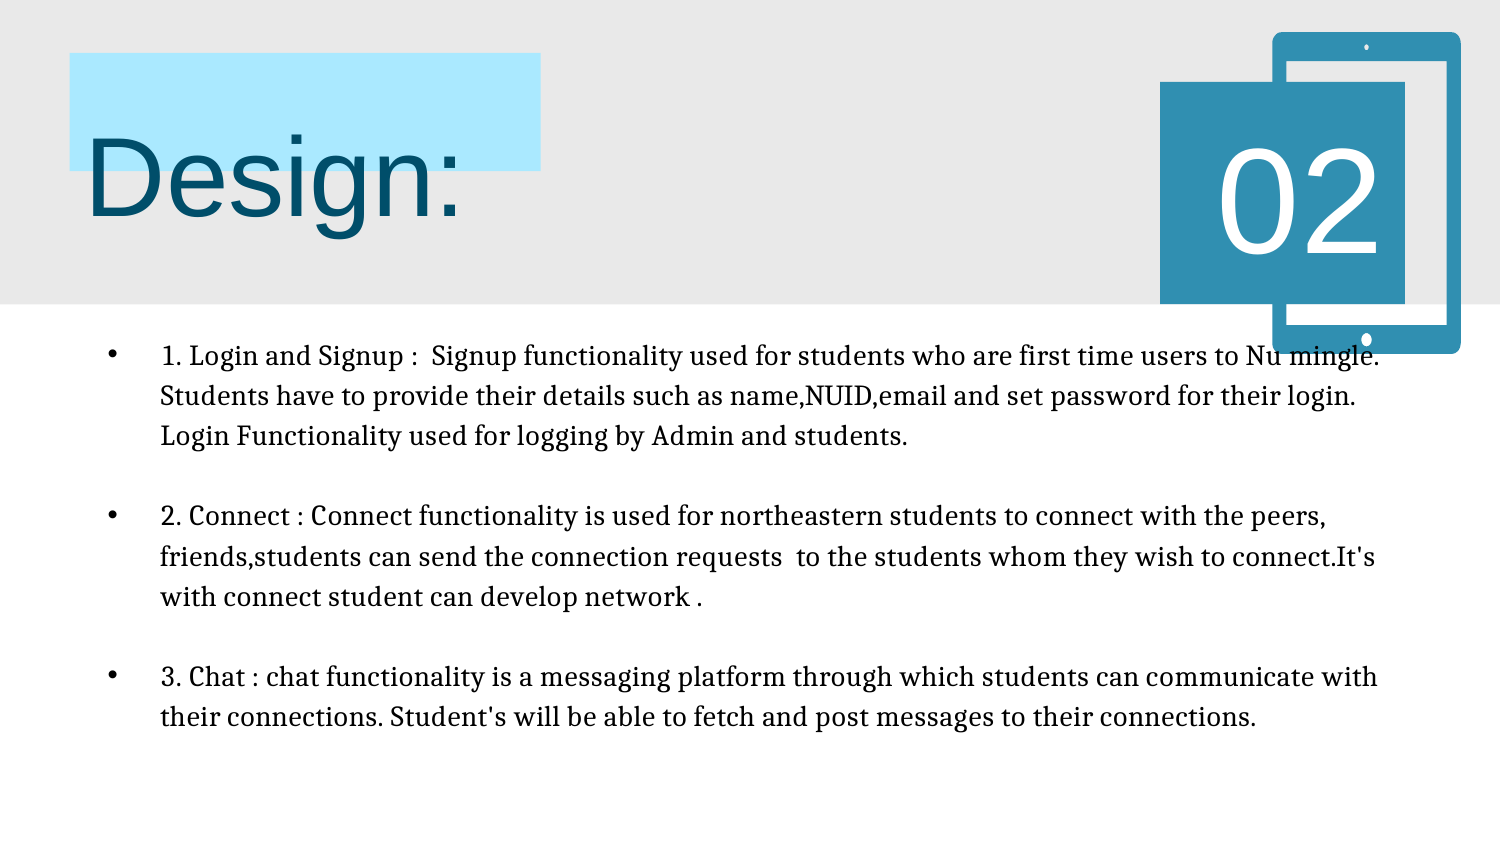

# Design:
 02
1. Login and Signup :  Signup functionality used for students who are first time users to Nu mingle. Students have to provide their details such as name,NUID,email and set password for their login. Login Functionality used for logging by Admin and students.

2. Connect : Connect functionality is used for northeastern students to connect with the peers, friends,students can send the connection requests  to the students whom they wish to connect.It's with connect student can develop network .

3. Chat : chat functionality is a messaging platform through which students can communicate with their connections. Student's will be able to fetch and post messages to their connections.